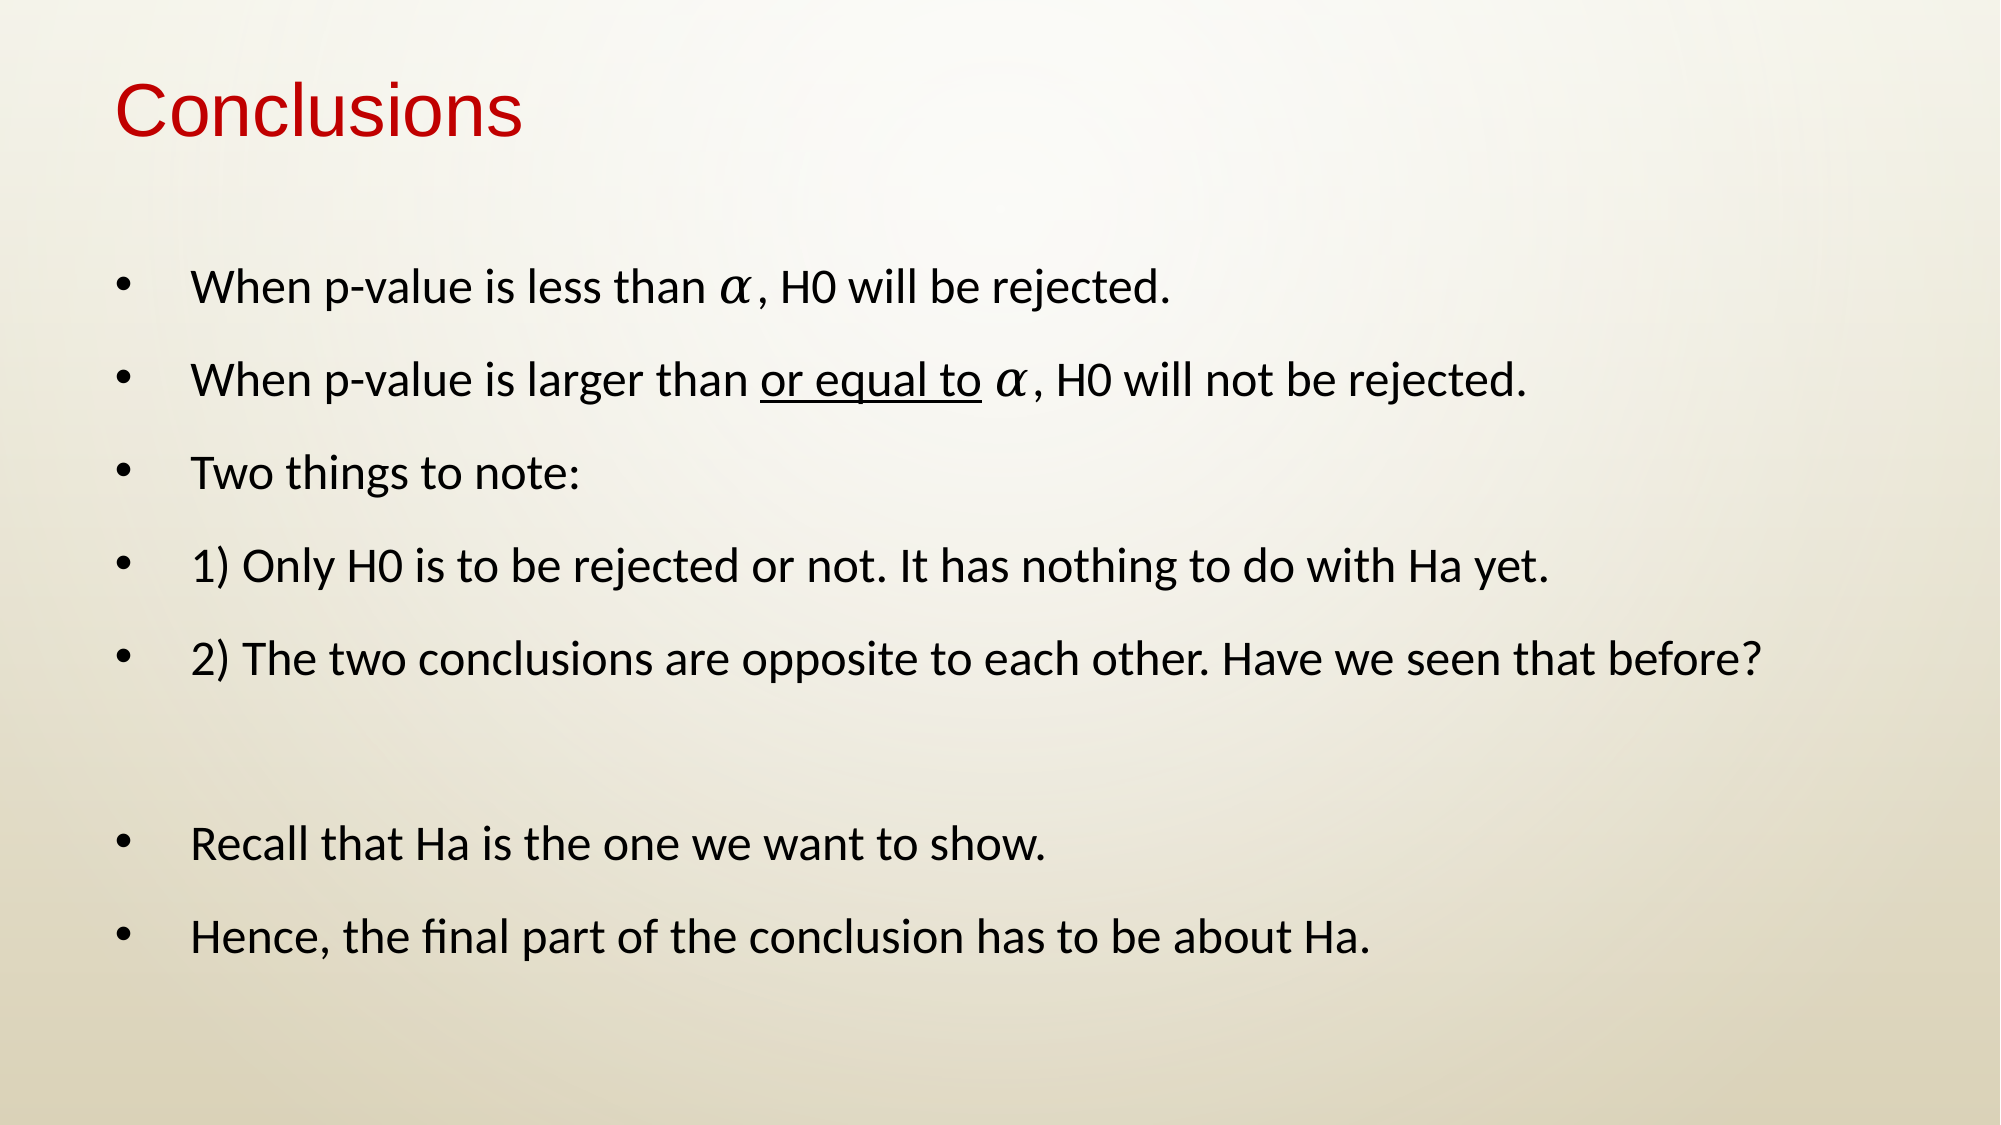

# Conclusions
When p-value is less than 𝛼, H0 will be rejected.
When p-value is larger than or equal to 𝛼, H0 will not be rejected.
Two things to note:
1) Only H0 is to be rejected or not. It has nothing to do with Ha yet.
2) The two conclusions are opposite to each other. Have we seen that before?

Recall that Ha is the one we want to show.
Hence, the final part of the conclusion has to be about Ha.